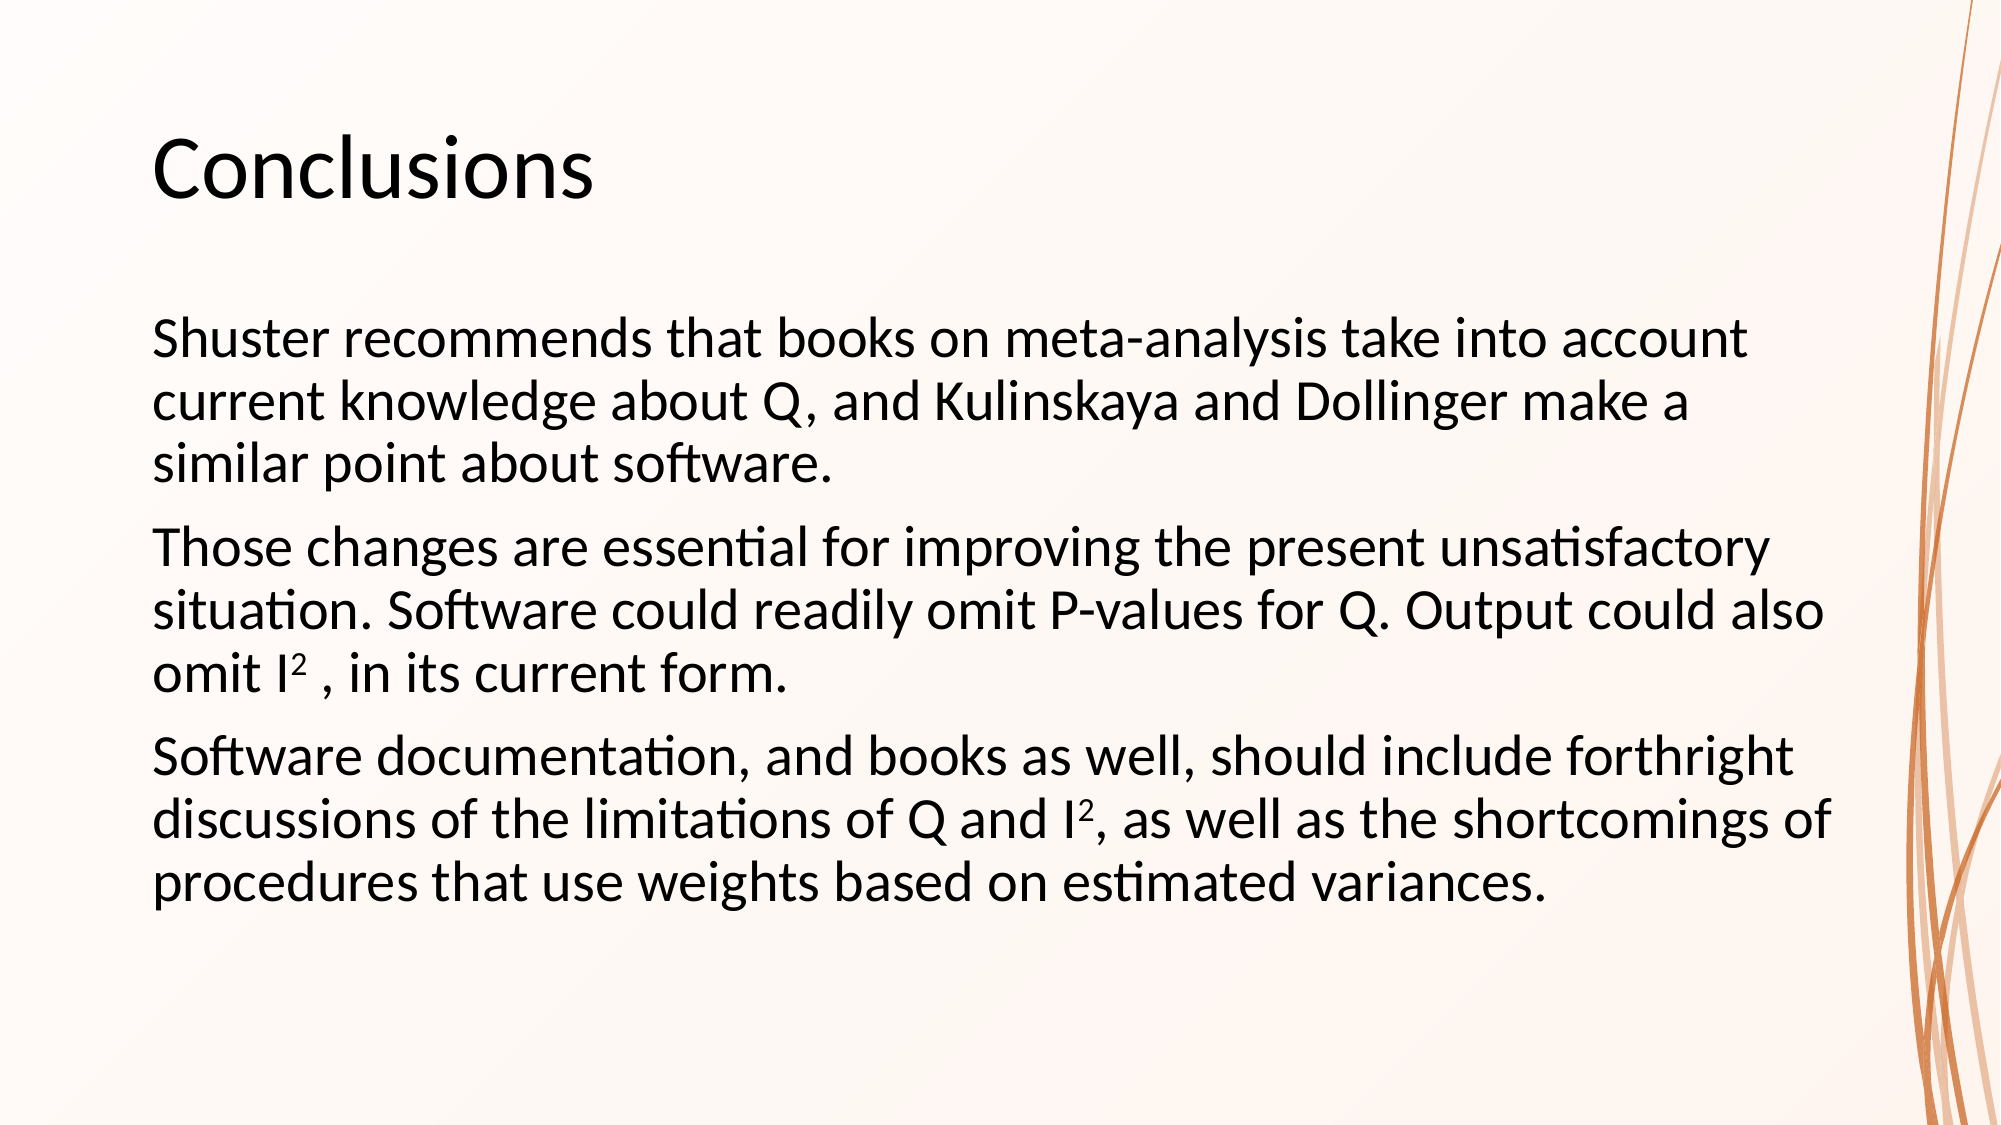

# Conclusions
Shuster recommends that books on meta-analysis take into account current knowledge about Q, and Kulinskaya and Dollinger make a similar point about software.
Those changes are essential for improving the present unsatisfactory situation. Software could readily omit P-values for Q. Output could also omit I2 , in its current form.
Software documentation, and books as well, should include forthright discussions of the limitations of Q and I2, as well as the shortcomings of procedures that use weights based on estimated variances.